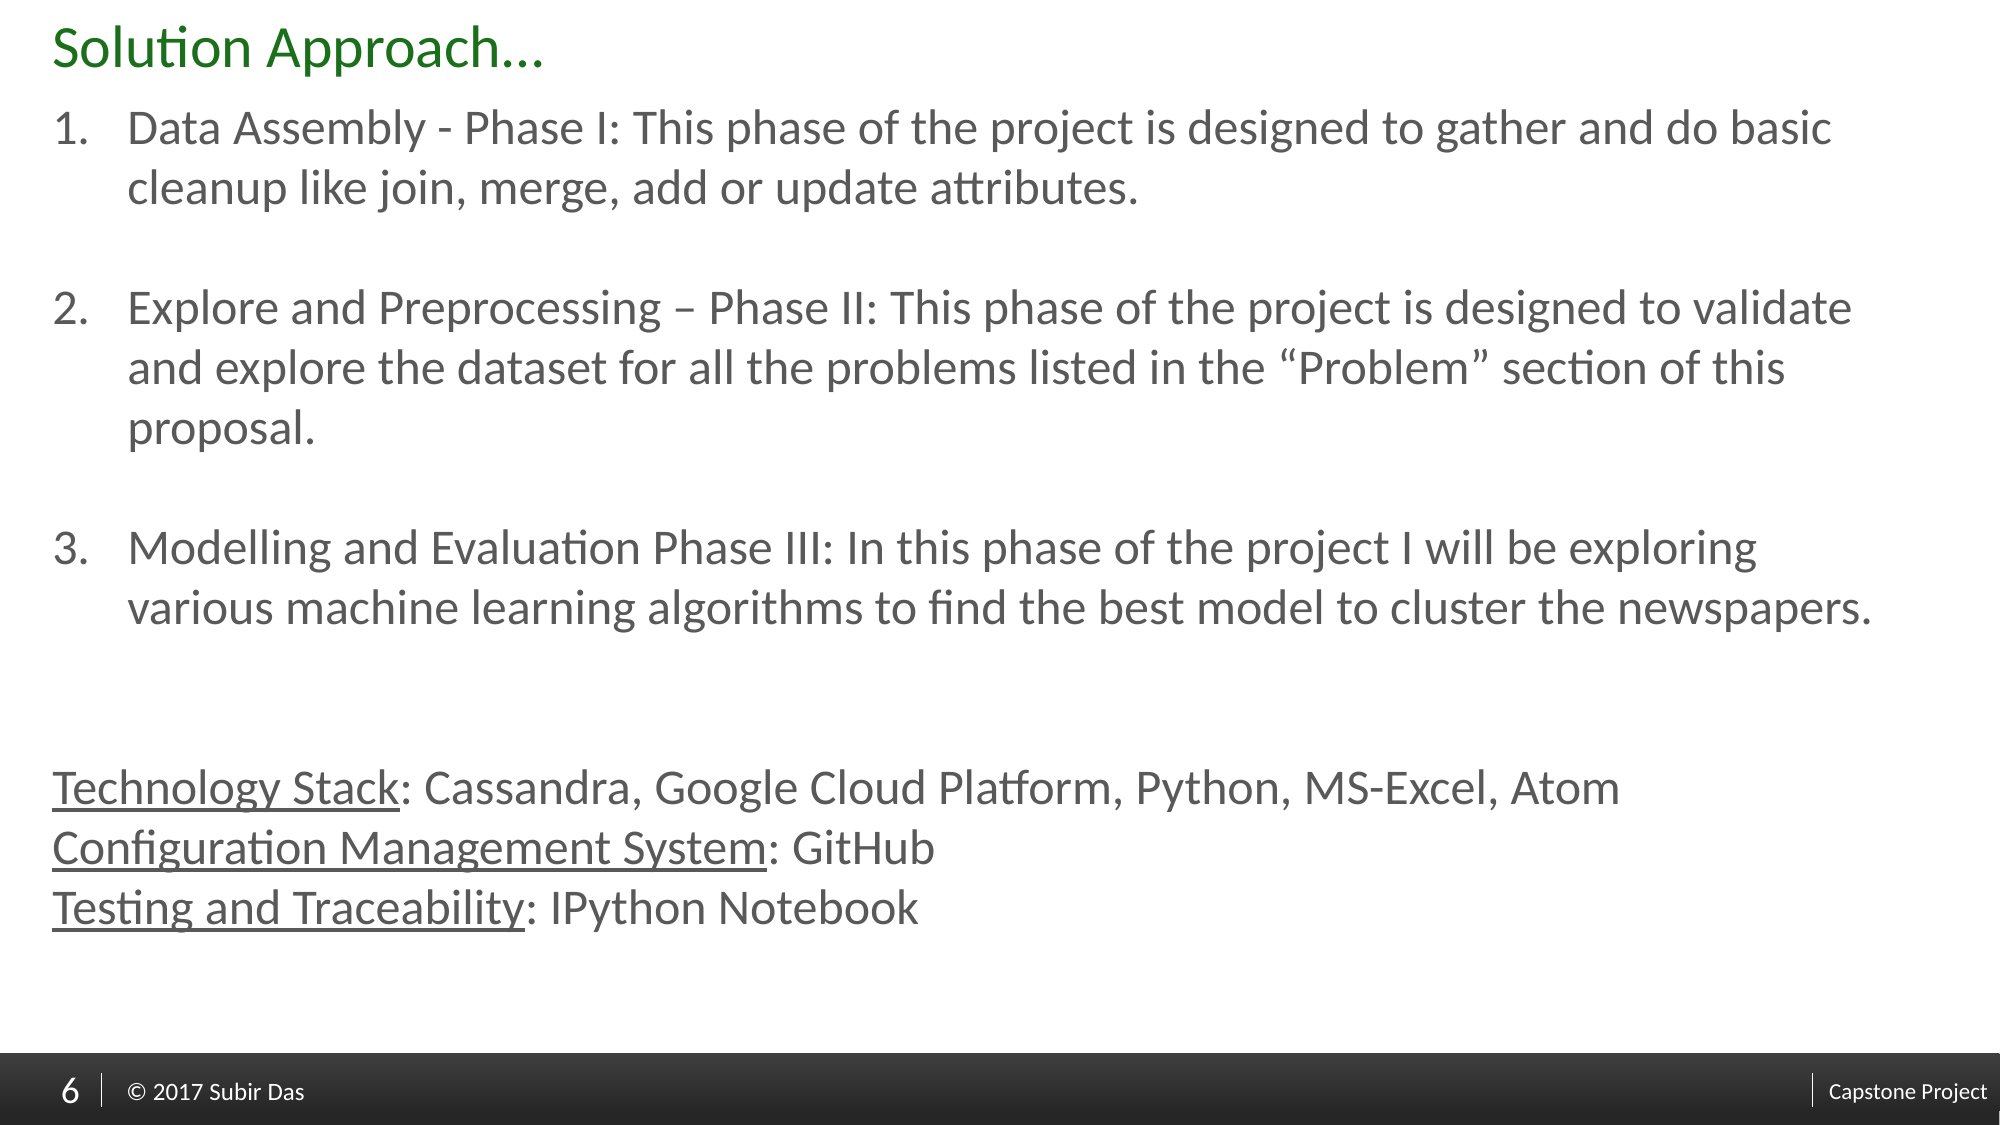

# Solution Approach…
Data Assembly - Phase I: This phase of the project is designed to gather and do basic cleanup like join, merge, add or update attributes.

Explore and Preprocessing – Phase II: This phase of the project is designed to validate and explore the dataset for all the problems listed in the “Problem” section of this proposal.

Modelling and Evaluation Phase III: In this phase of the project I will be exploring various machine learning algorithms to find the best model to cluster the newspapers.

Technology Stack: Cassandra, Google Cloud Platform, Python, MS-Excel, Atom
Configuration Management System: GitHub
Testing and Traceability: IPython Notebook